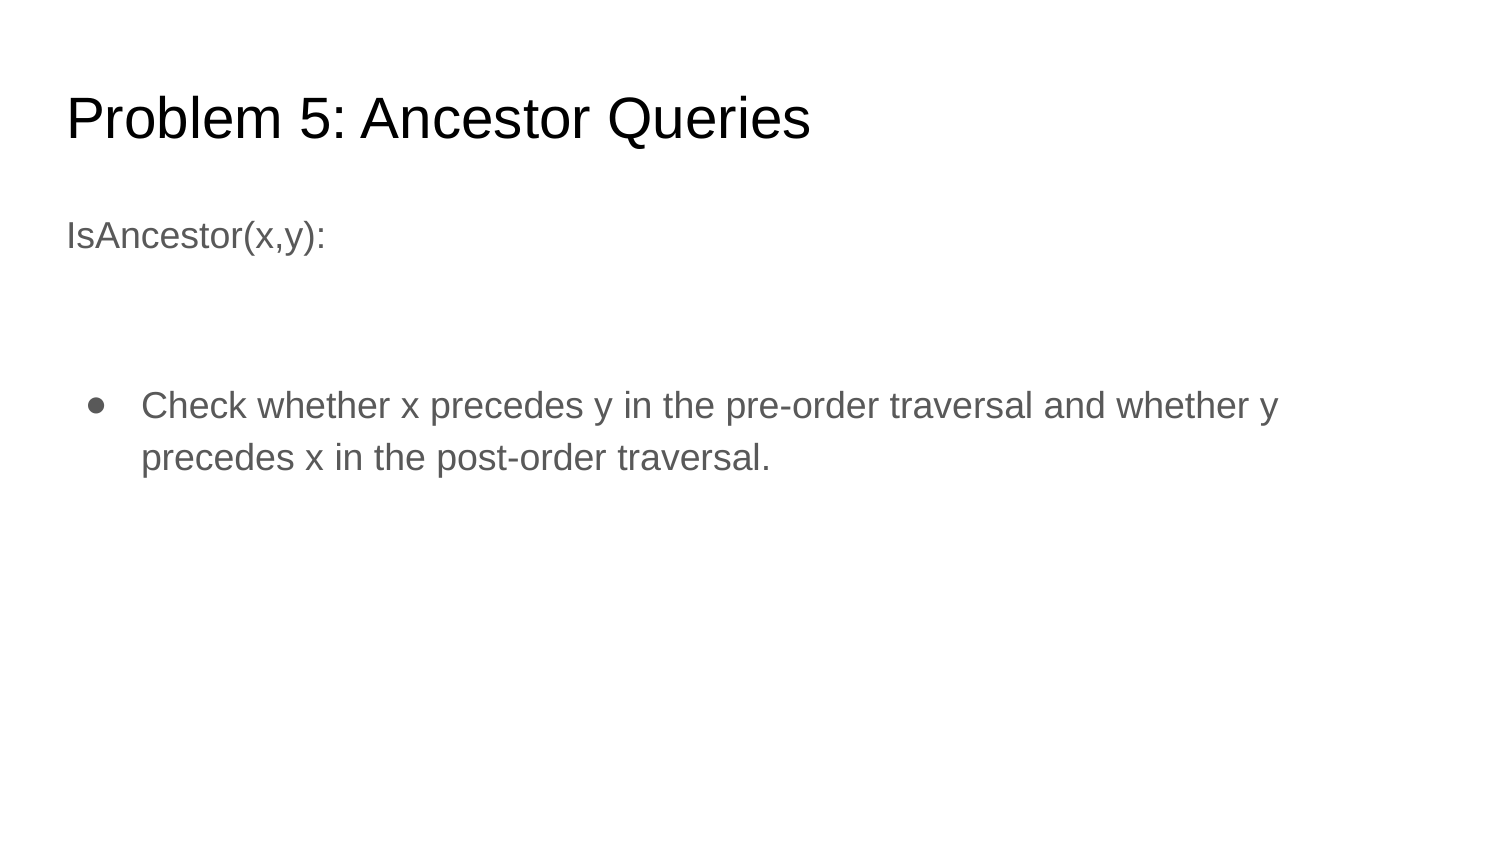

# Problem 5: Ancestor Queries

IsAncestor(x,y):

Check whether x precedes y in the pre-order traversal and whether y precedes x in the post-order traversal.